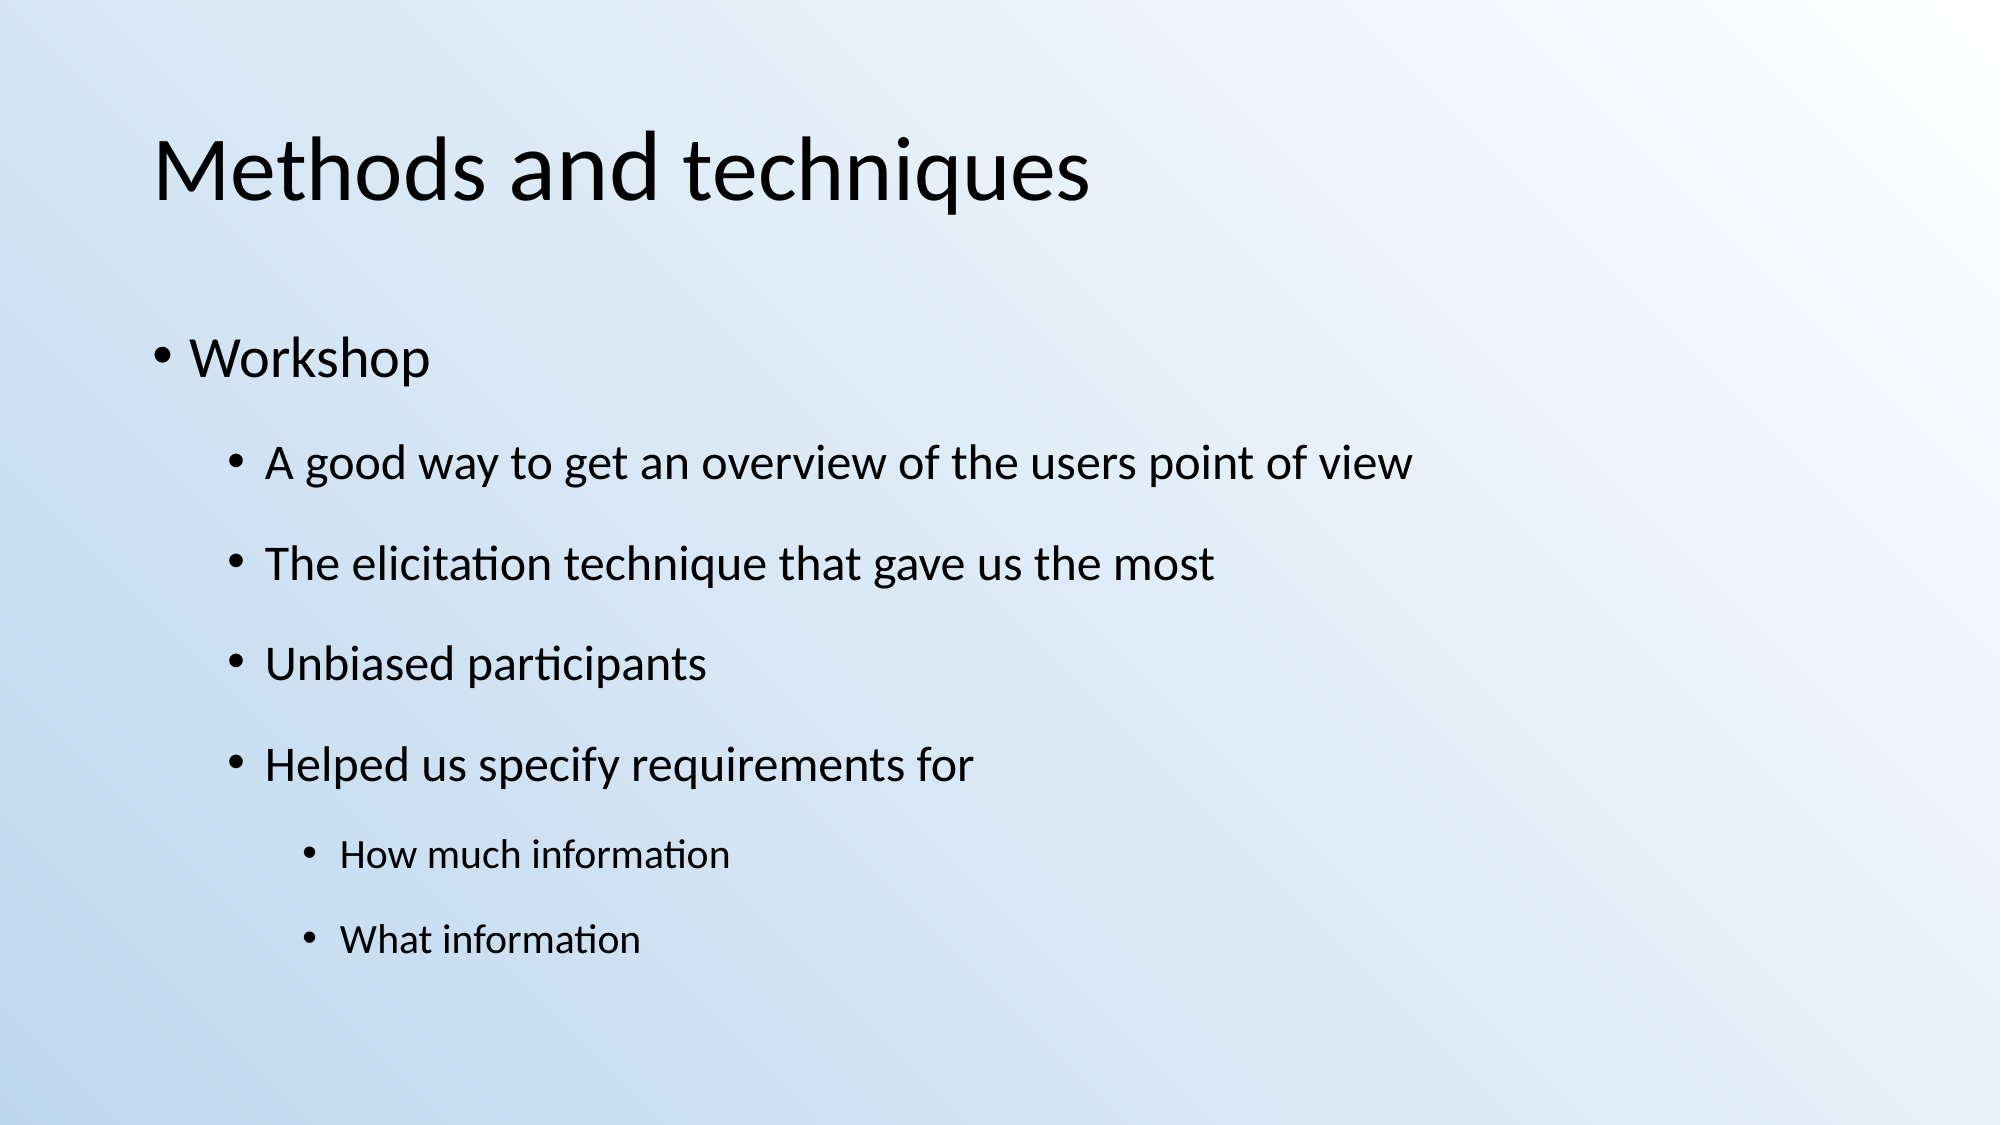

# Methods and techniques
Workshop
A good way to get an overview of the users point of view
The elicitation technique that gave us the most
Unbiased participants
Helped us specify requirements for
How much information
What information